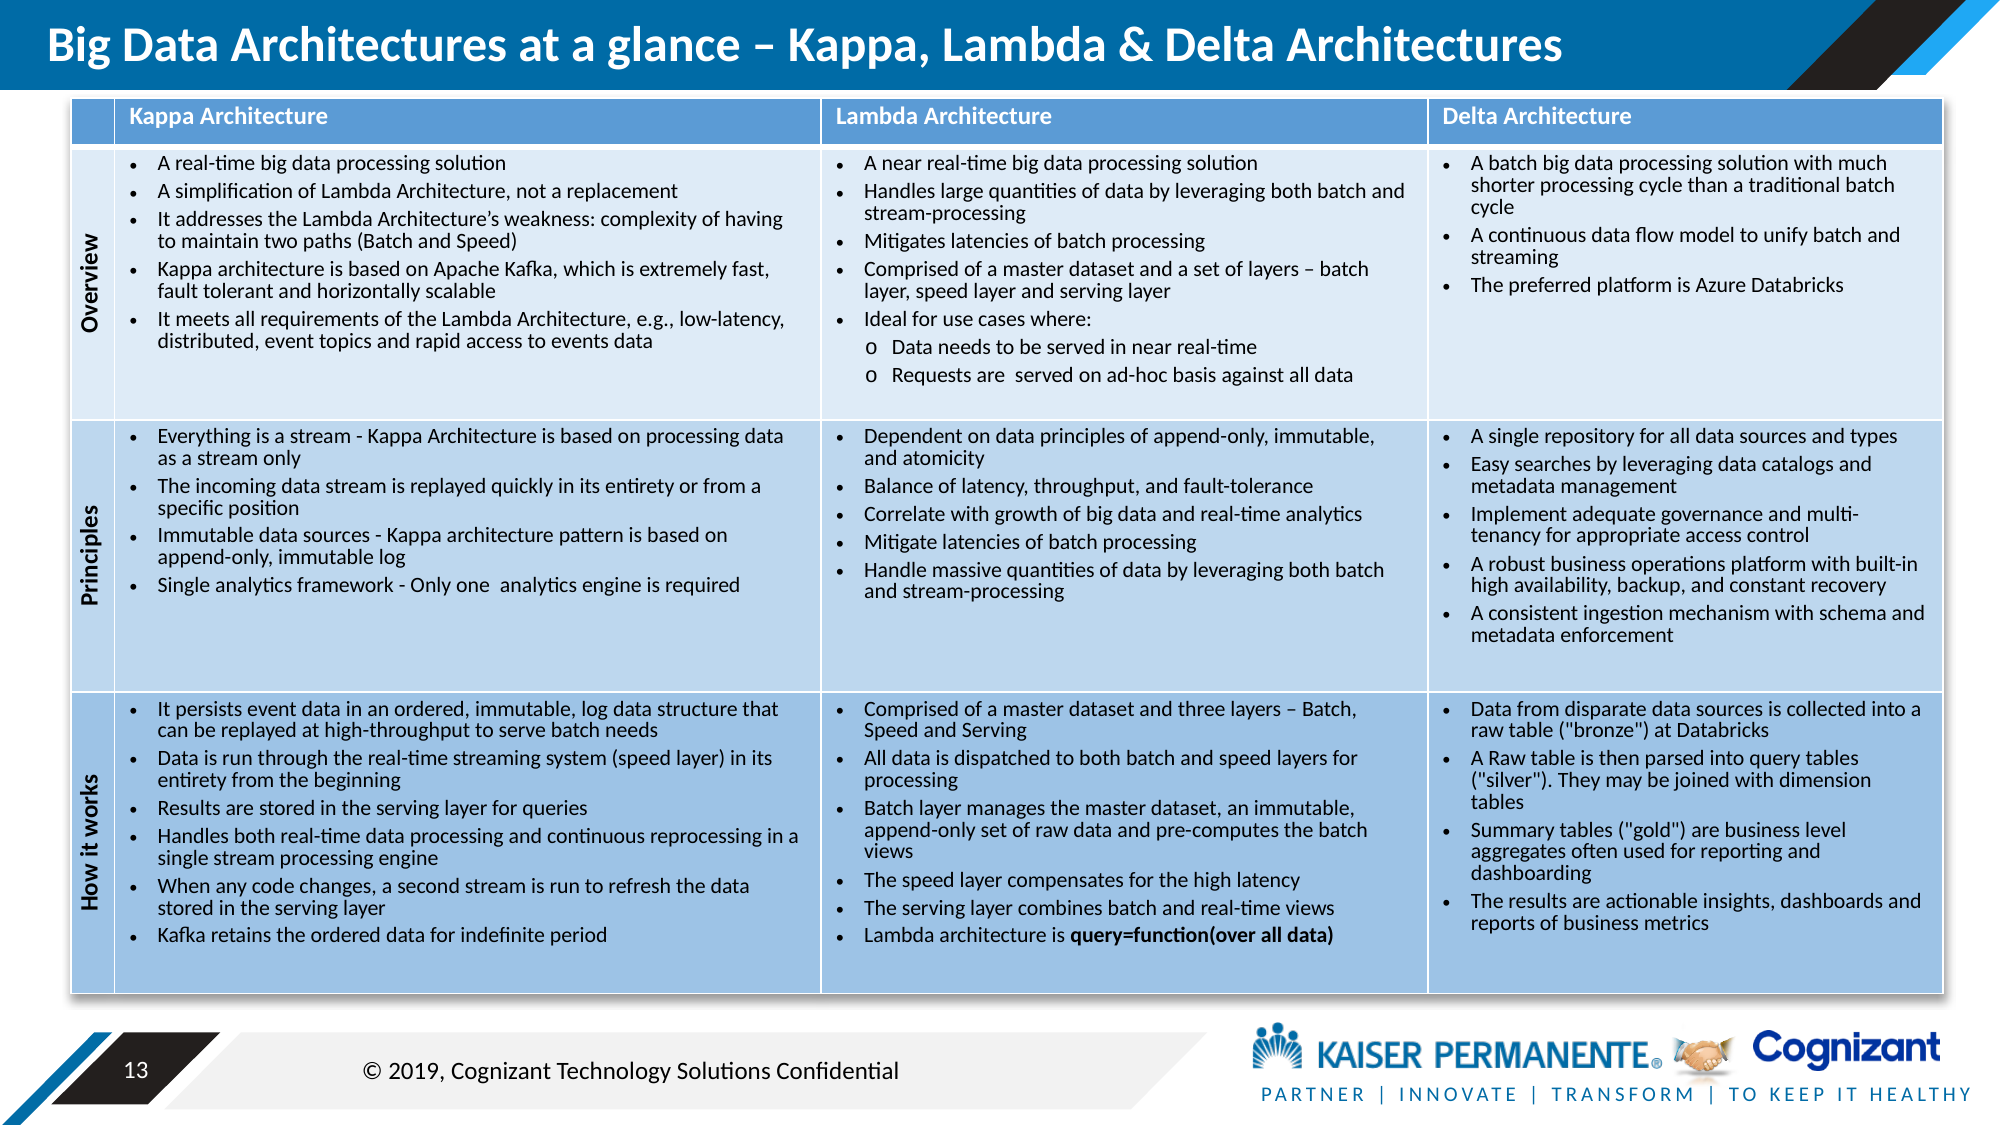

# Big Data Architectures at a glance – Kappa, Lambda & Delta Architectures
|  | Kappa Architecture | Lambda Architecture | Delta Architecture |
| --- | --- | --- | --- |
| Overview | A real-time big data processing solution A simplification of Lambda Architecture, not a replacement It addresses the Lambda Architecture’s weakness: complexity of having to maintain two paths (Batch and Speed) Kappa architecture is based on Apache Kafka, which is extremely fast, fault tolerant and horizontally scalable It meets all requirements of the Lambda Architecture, e.g., low-latency, distributed, event topics and rapid access to events data | A near real-time big data processing solution Handles large quantities of data by leveraging both batch and stream-processing Mitigates latencies of batch processing Comprised of a master dataset and a set of layers – batch layer, speed layer and serving layer Ideal for use cases where: Data needs to be served in near real-time Requests are served on ad-hoc basis against all data | A batch big data processing solution with much shorter processing cycle than a traditional batch cycle A continuous data flow model to unify batch and streaming The preferred platform is Azure Databricks |
| Principles | Everything is a stream - Kappa Architecture is based on processing data as a stream only The incoming data stream is replayed quickly in its entirety or from a specific position Immutable data sources - Kappa architecture pattern is based on append-only, immutable log Single analytics framework - Only one analytics engine is required | Dependent on data principles of append-only, immutable, and atomicity Balance of latency, throughput, and fault-tolerance Correlate with growth of big data and real-time analytics Mitigate latencies of batch processing Handle massive quantities of data by leveraging both batch and stream-processing | A single repository for all data sources and types Easy searches by leveraging data catalogs and metadata management Implement adequate governance and multi-tenancy for appropriate access control A robust business operations platform with built-in high availability, backup, and constant recovery A consistent ingestion mechanism with schema and metadata enforcement |
| How it works | It persists event data in an ordered, immutable, log data structure that can be replayed at high-throughput to serve batch needs Data is run through the real-time streaming system (speed layer) in its entirety from the beginning Results are stored in the serving layer for queries Handles both real-time data processing and continuous reprocessing in a single stream processing engine When any code changes, a second stream is run to refresh the data stored in the serving layer Kafka retains the ordered data for indefinite period | Comprised of a master dataset and three layers – Batch, Speed and Serving All data is dispatched to both batch and speed layers for processing Batch layer manages the master dataset, an immutable, append-only set of raw data and pre-computes the batch views The speed layer compensates for the high latency The serving layer combines batch and real-time views Lambda architecture is query=function(over all data) | Data from disparate data sources is collected into a raw table ("bronze") at Databricks A Raw table is then parsed into query tables ("silver"). They may be joined with dimension tables Summary tables ("gold") are business level aggregates often used for reporting and dashboarding The results are actionable insights, dashboards and reports of business metrics |